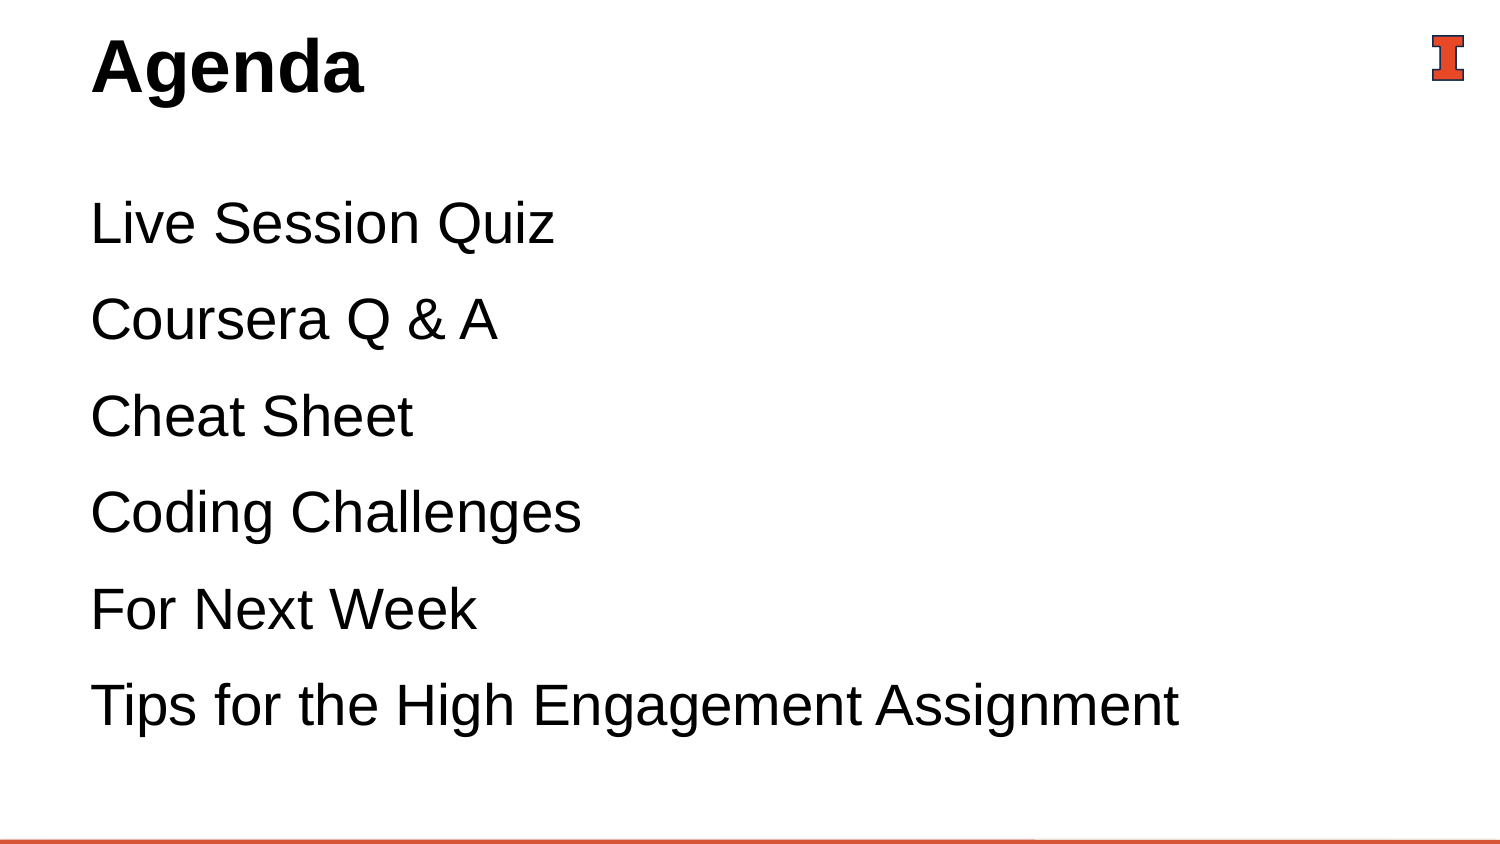

# Agenda
Live Session Quiz
Coursera Q & A
Cheat Sheet
Coding Challenges
For Next Week
Tips for the High Engagement Assignment